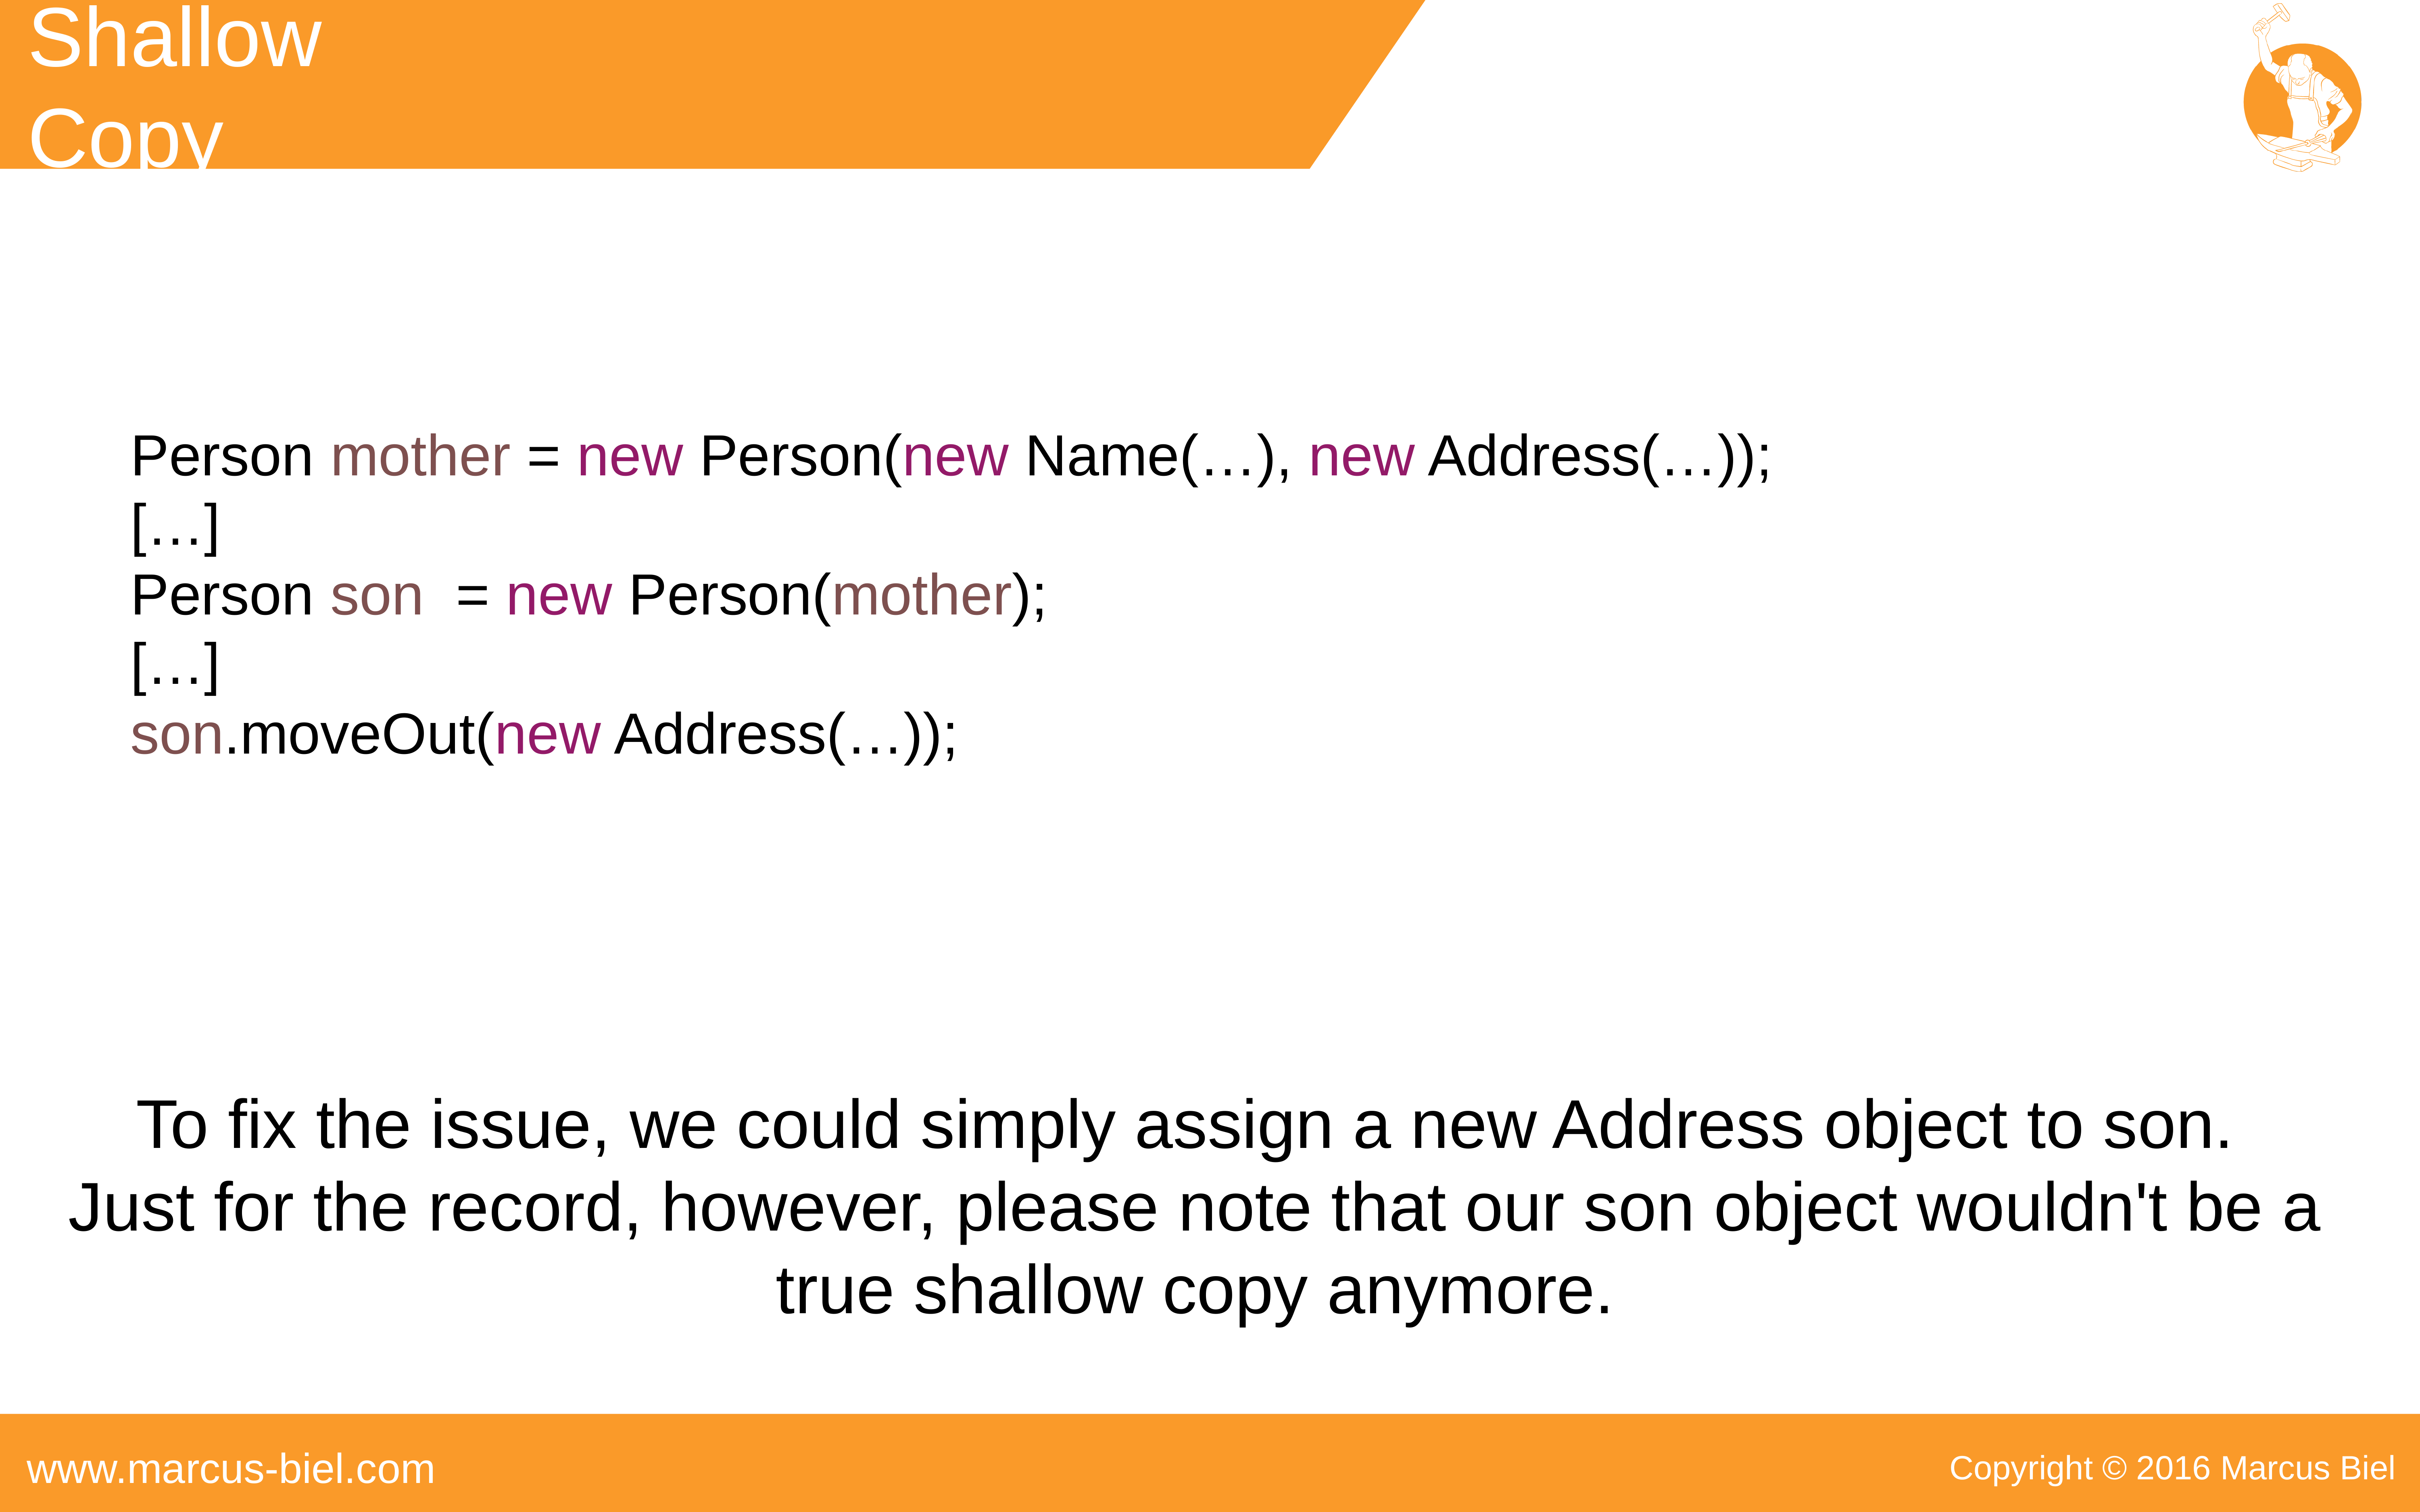

Shallow Copy
Person mother = new Person(new Name(…), new Address(…));
[…]
Person son  = new Person(mother);
[…]
son.moveOut(new Address(…));
To fix the issue, we could simply assign a new Address object to son.
Just for the record, however, please note that our son object wouldn't be a true shallow copy anymore.